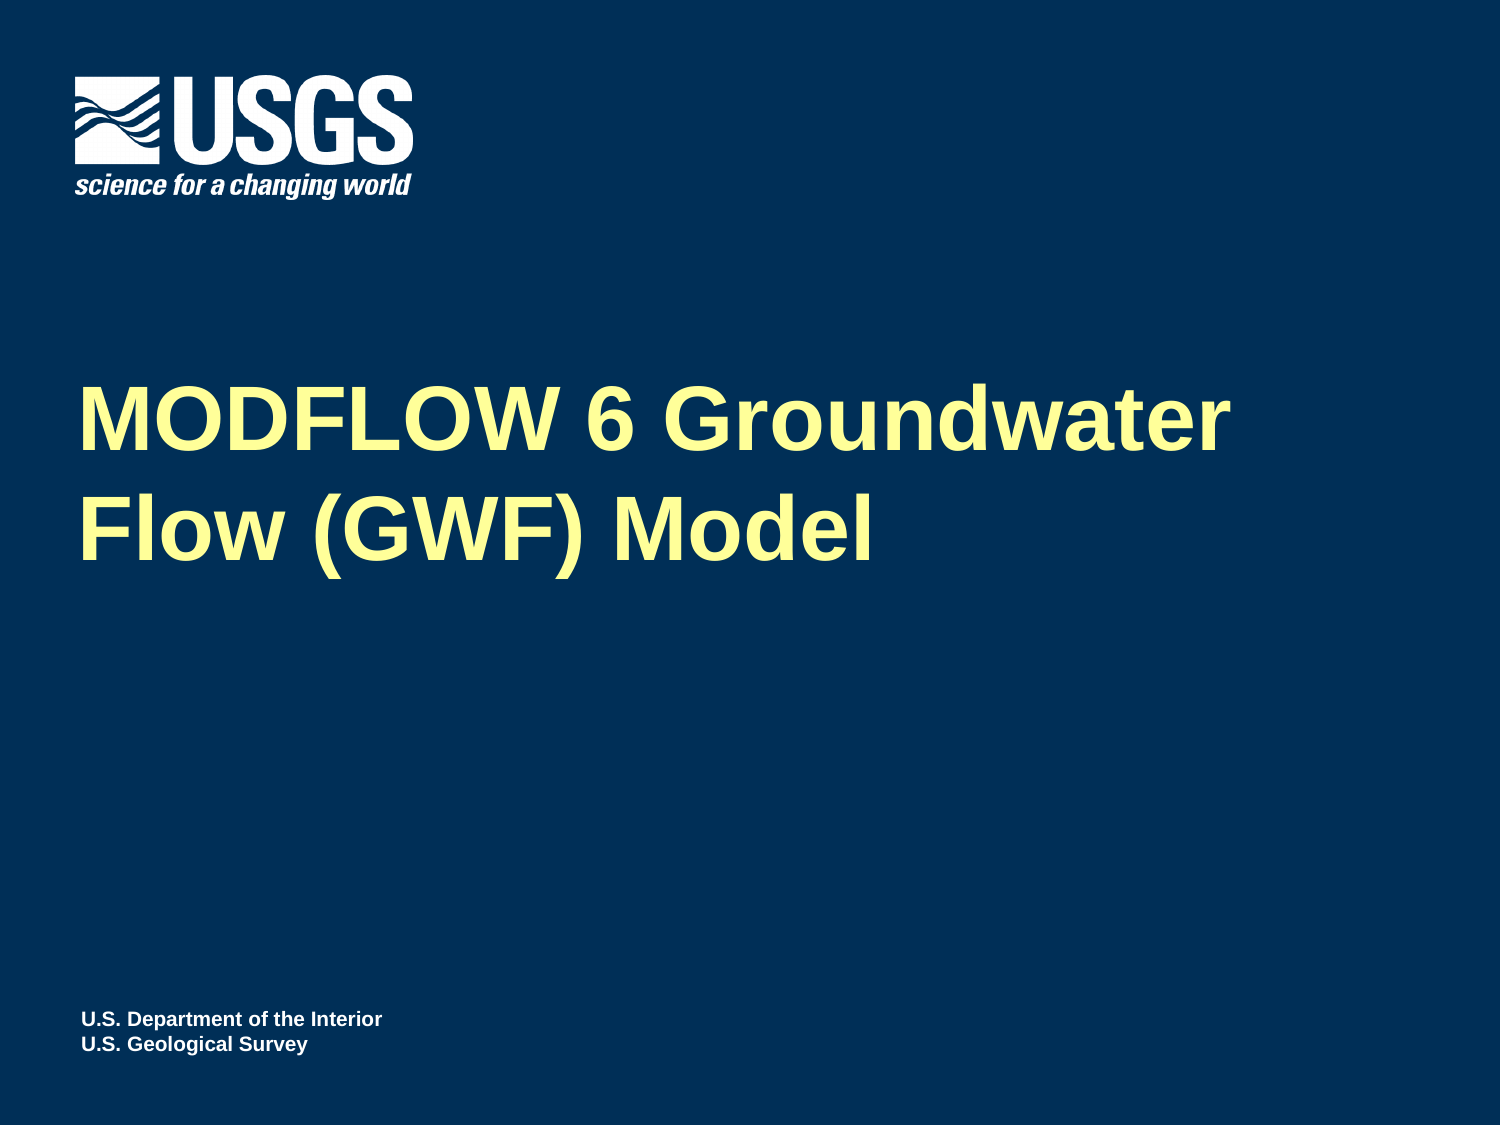

# MODFLOW 6 Groundwater Flow (GWF) Model